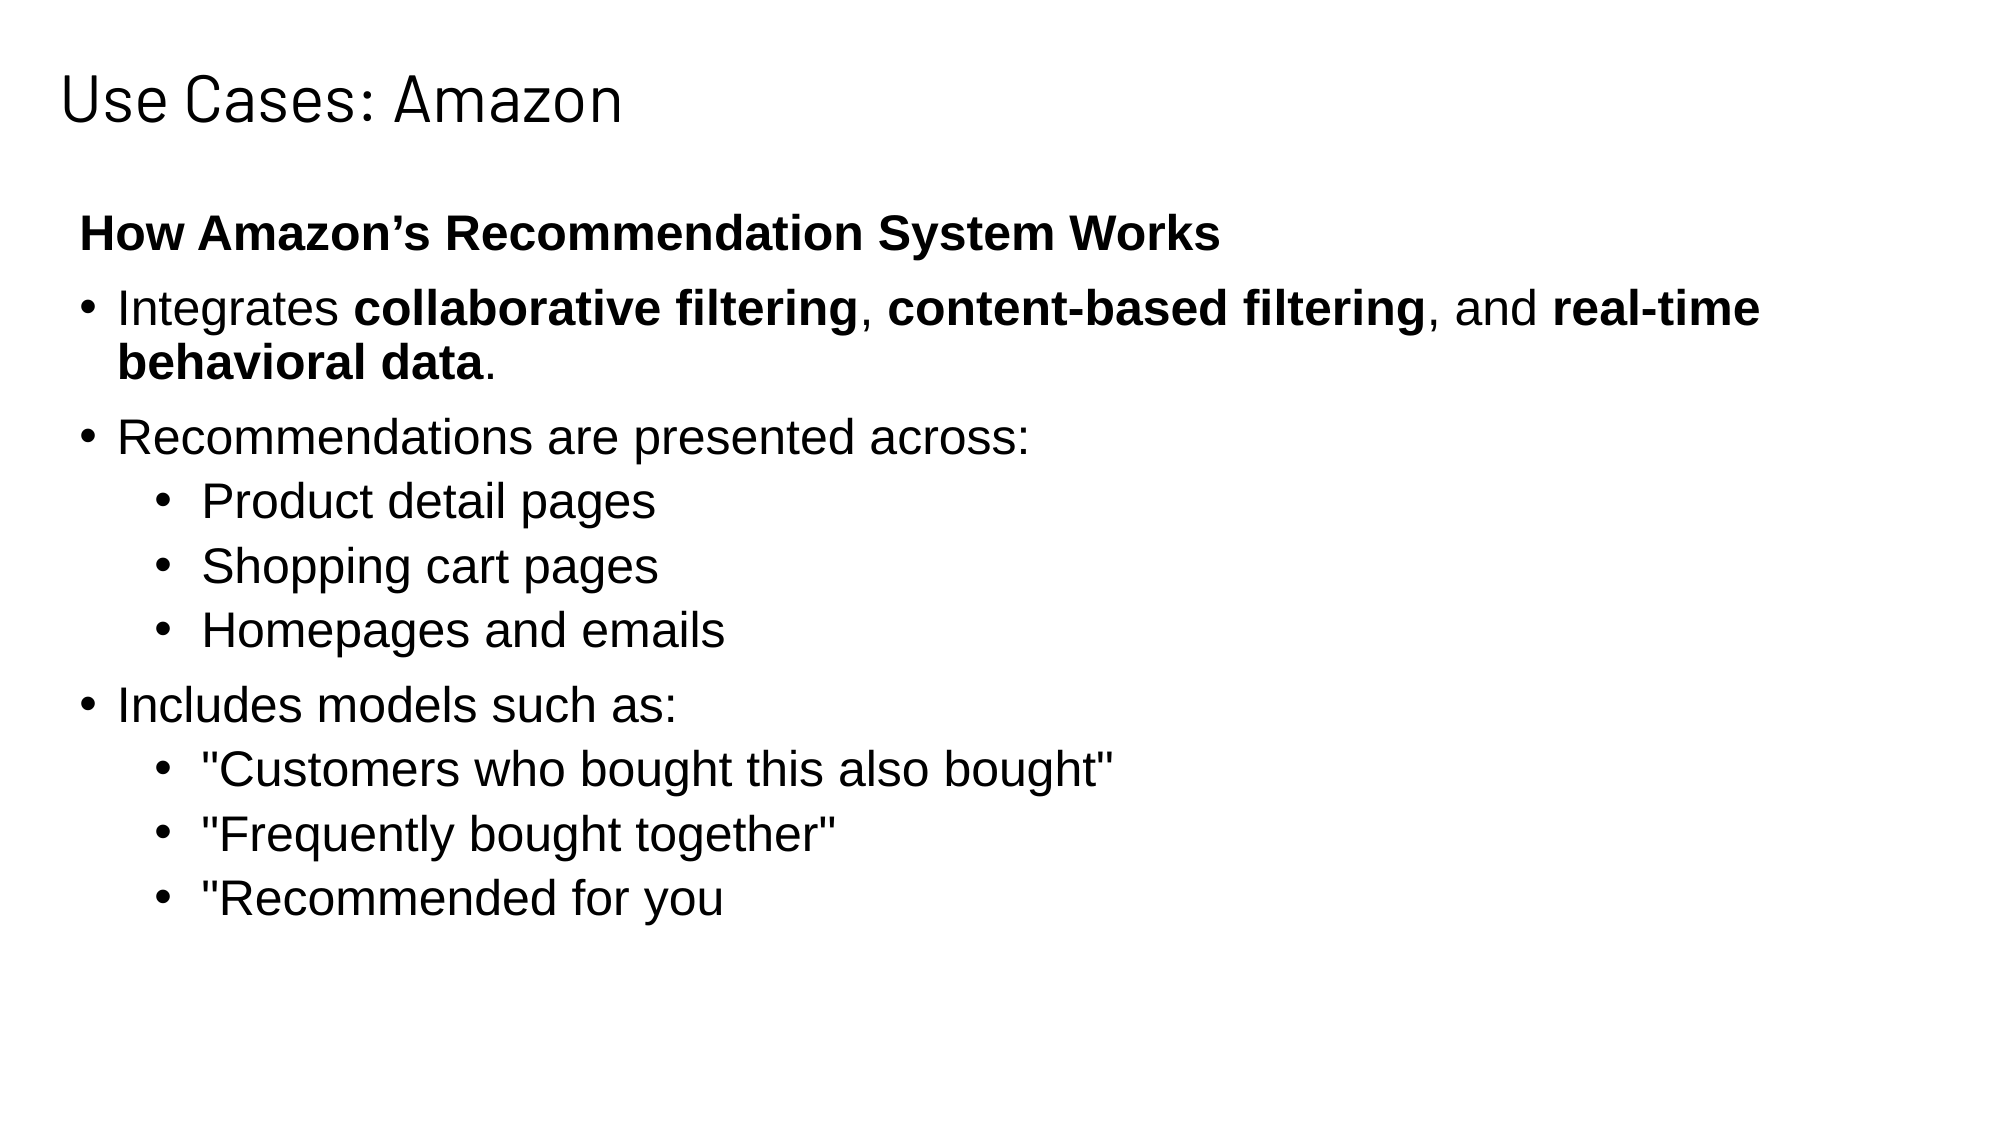

# Use Cases: Amazon
How Amazon’s Recommendation System Works
Integrates collaborative filtering, content-based filtering, and real-time behavioral data.
Recommendations are presented across:
Product detail pages
Shopping cart pages
Homepages and emails
Includes models such as:
"Customers who bought this also bought"
"Frequently bought together"
"Recommended for you